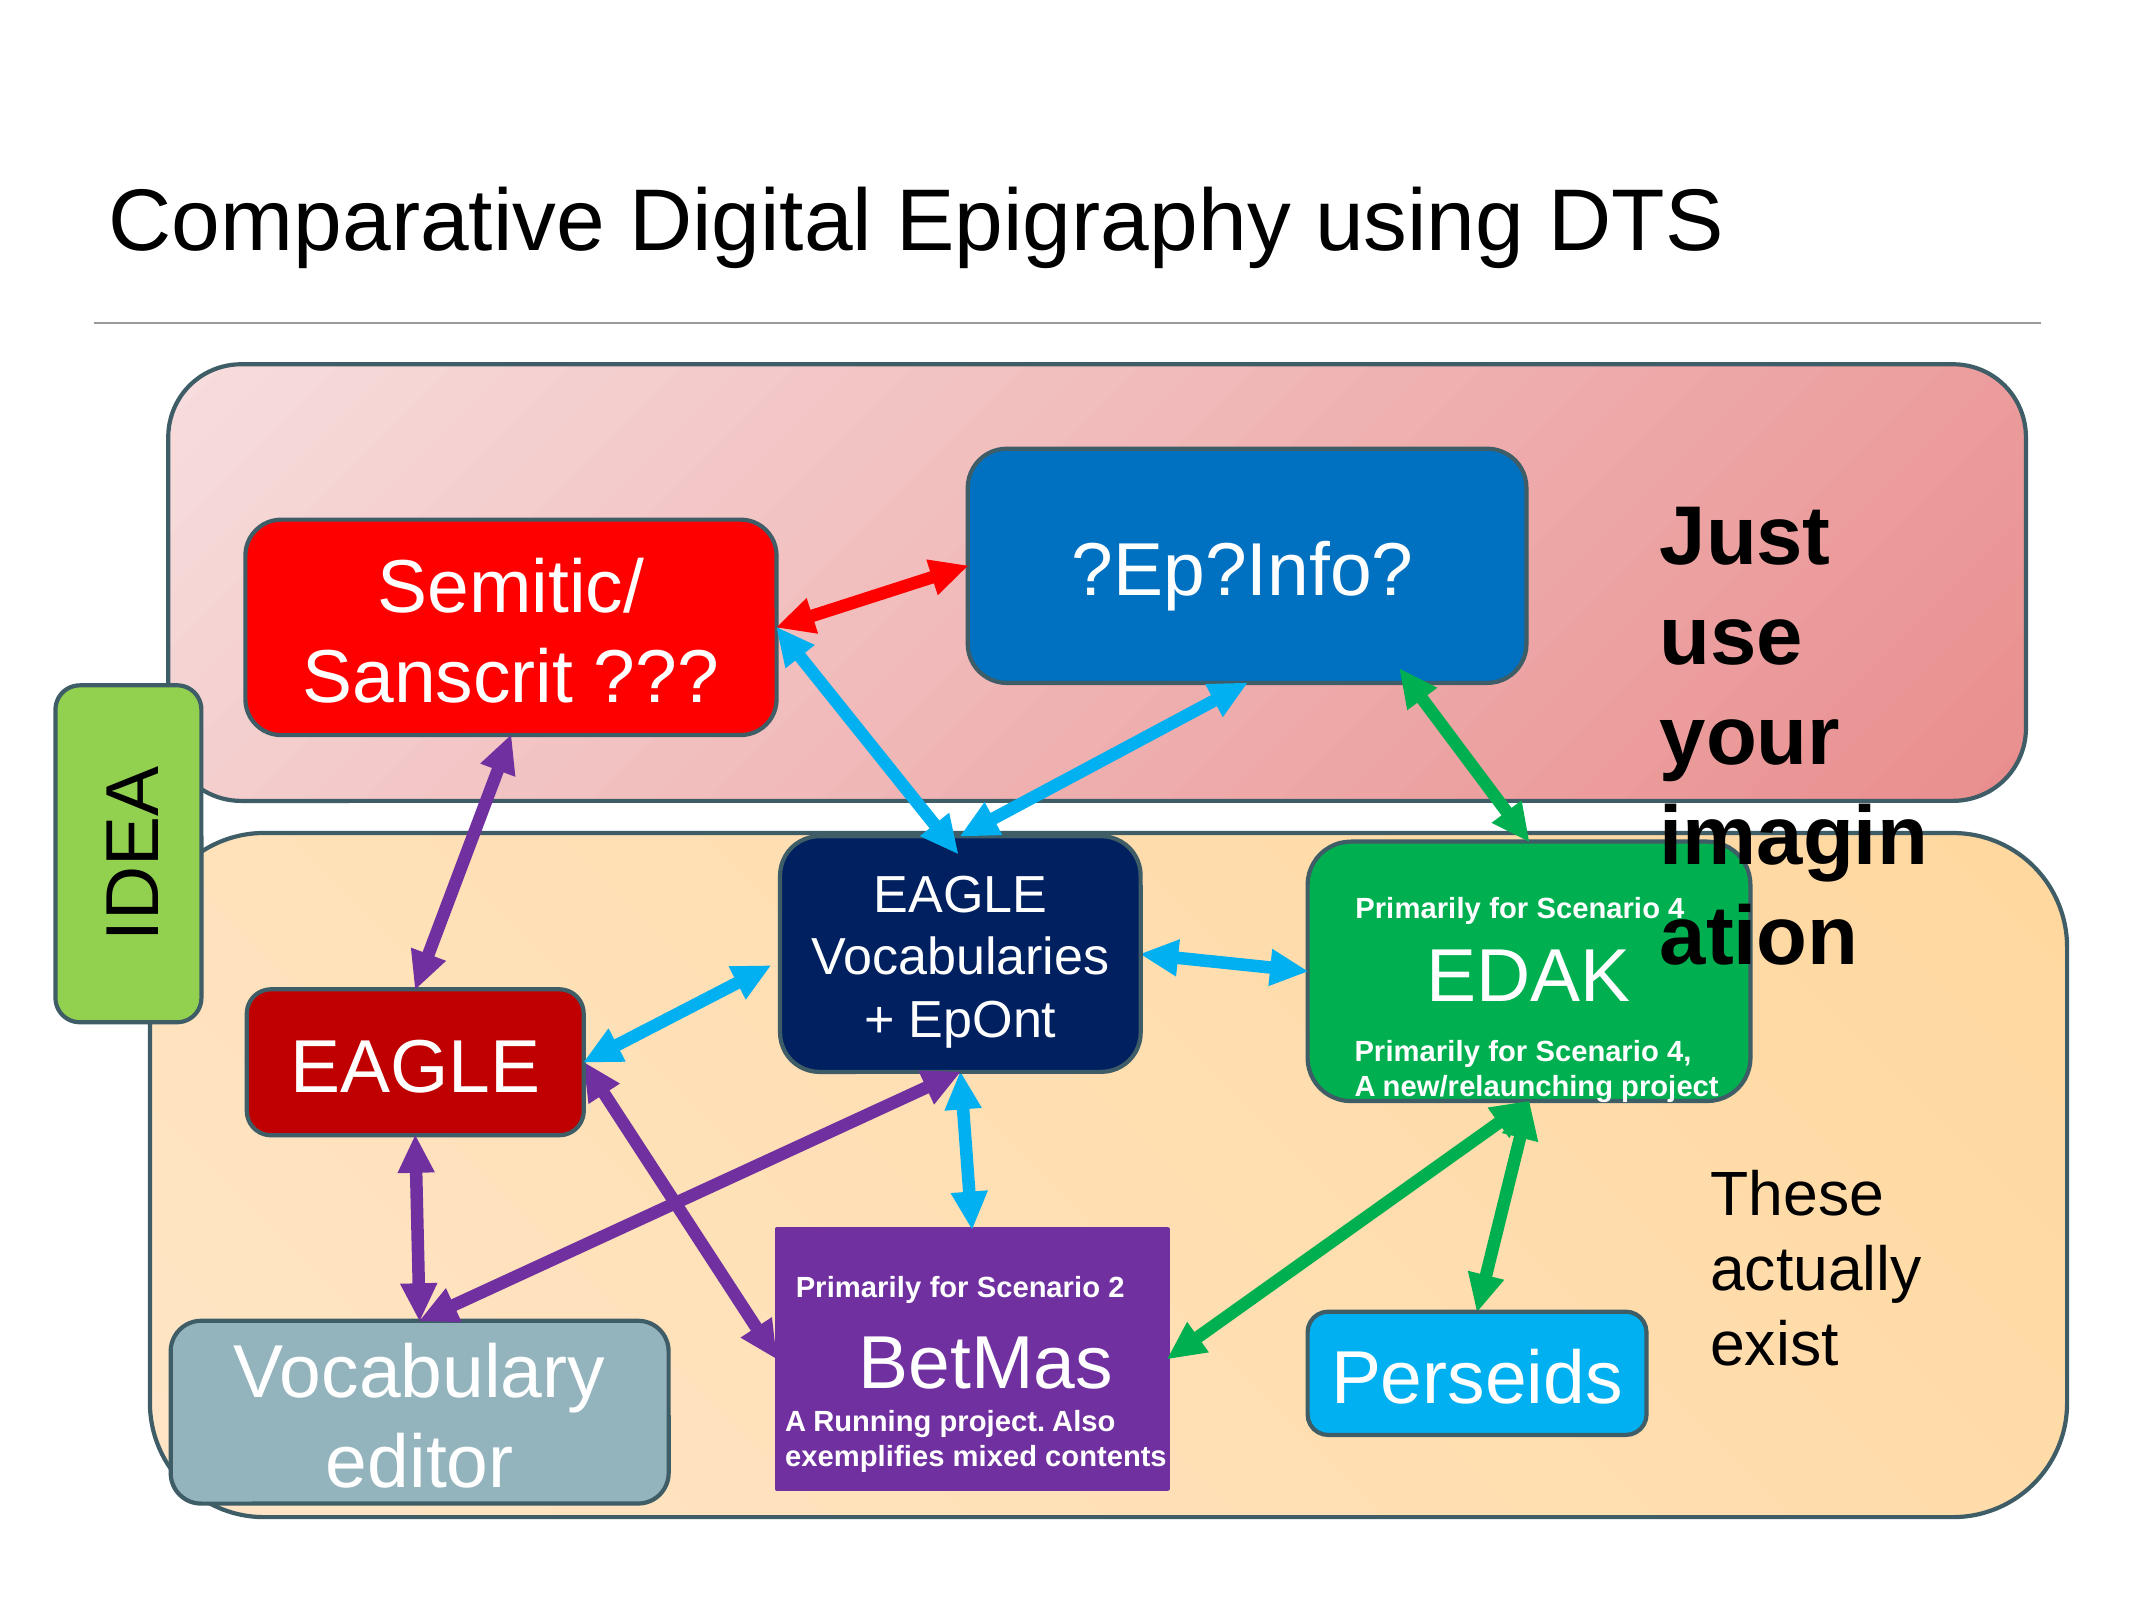

# Comparative Digital Epigraphy using DTS

?Ep?Info?
Just use your imagination
Semitic/ Sanscrit ???
IDEA

EAGLE Vocabularies
+ EpOnt
EDAK
Primarily for Scenario 4
EAGLE
Primarily for Scenario 4,
A new/relaunching project
These actually exist
BetMas
Primarily for Scenario 2
Perseids
Vocabulary editor
A Running project. Also exemplifies mixed contents